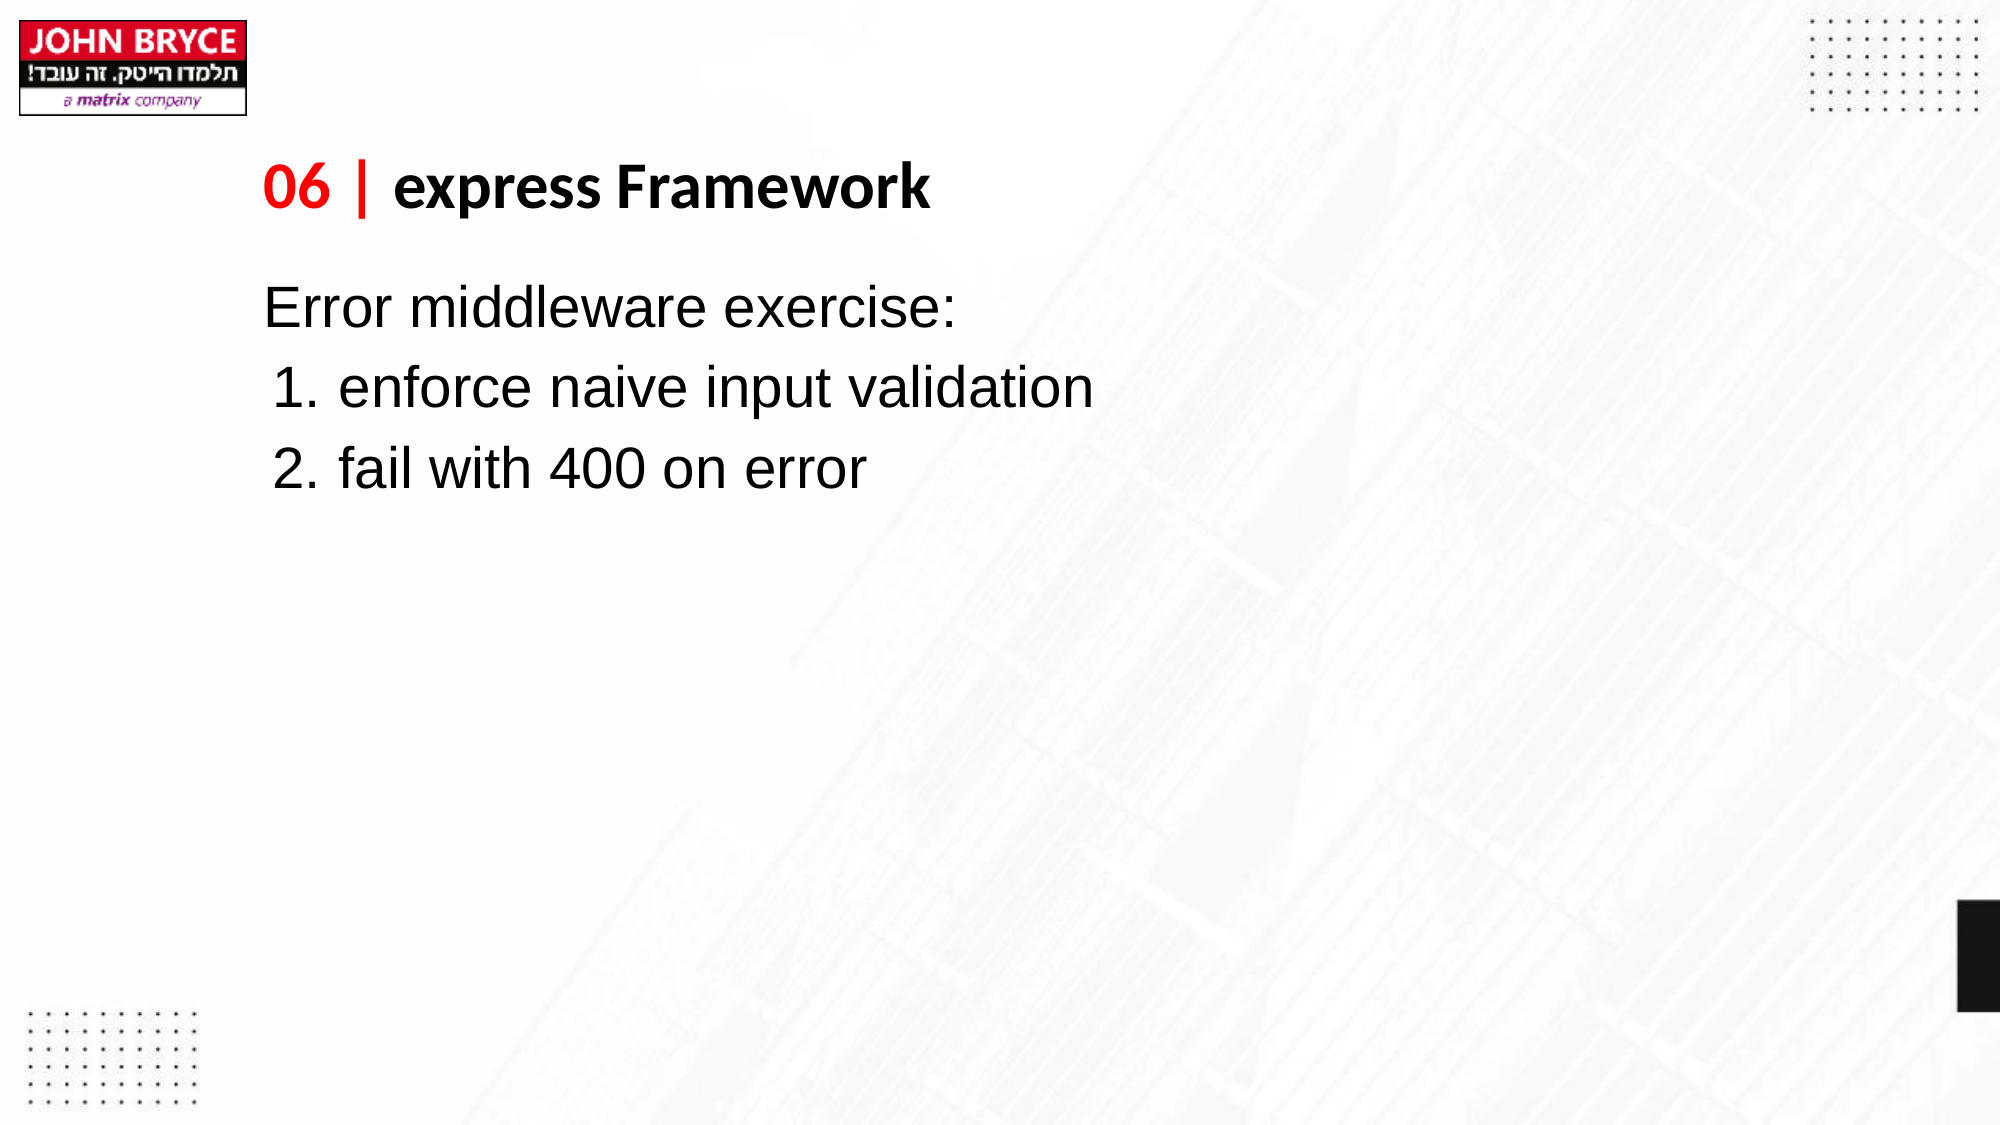

# 06 | express Framework

Error middleware exercise:
enforce naive input validation
fail with 400 on error